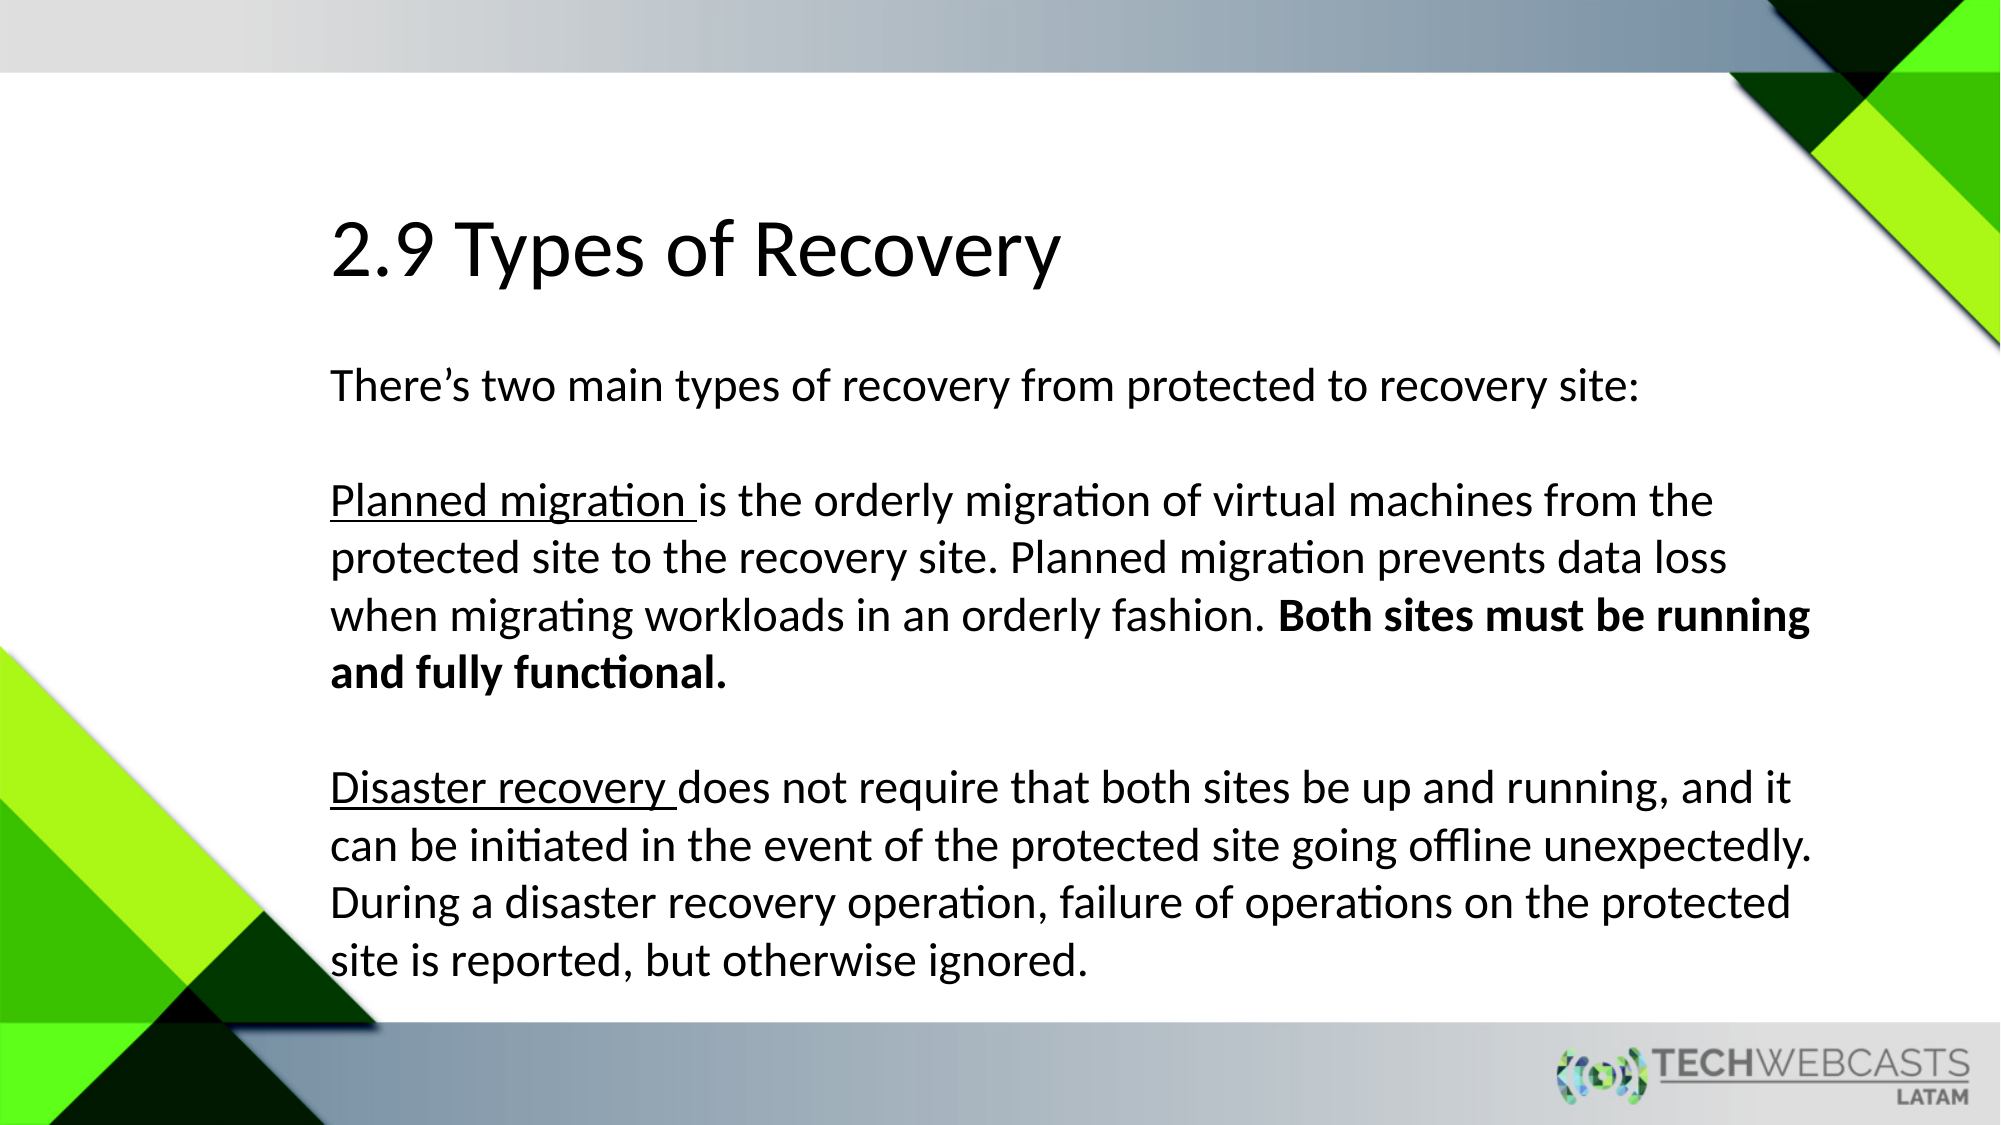

2.9 Types of Recovery

There’s two main types of recovery from protected to recovery site:

Planned migration is the orderly migration of virtual machines from the protected site to the recovery site. Planned migration prevents data loss when migrating workloads in an orderly fashion. Both sites must be running and fully functional.

Disaster recovery does not require that both sites be up and running, and it can be initiated in the event of the protected site going offline unexpectedly. During a disaster recovery operation, failure of operations on the protected site is reported, but otherwise ignored.